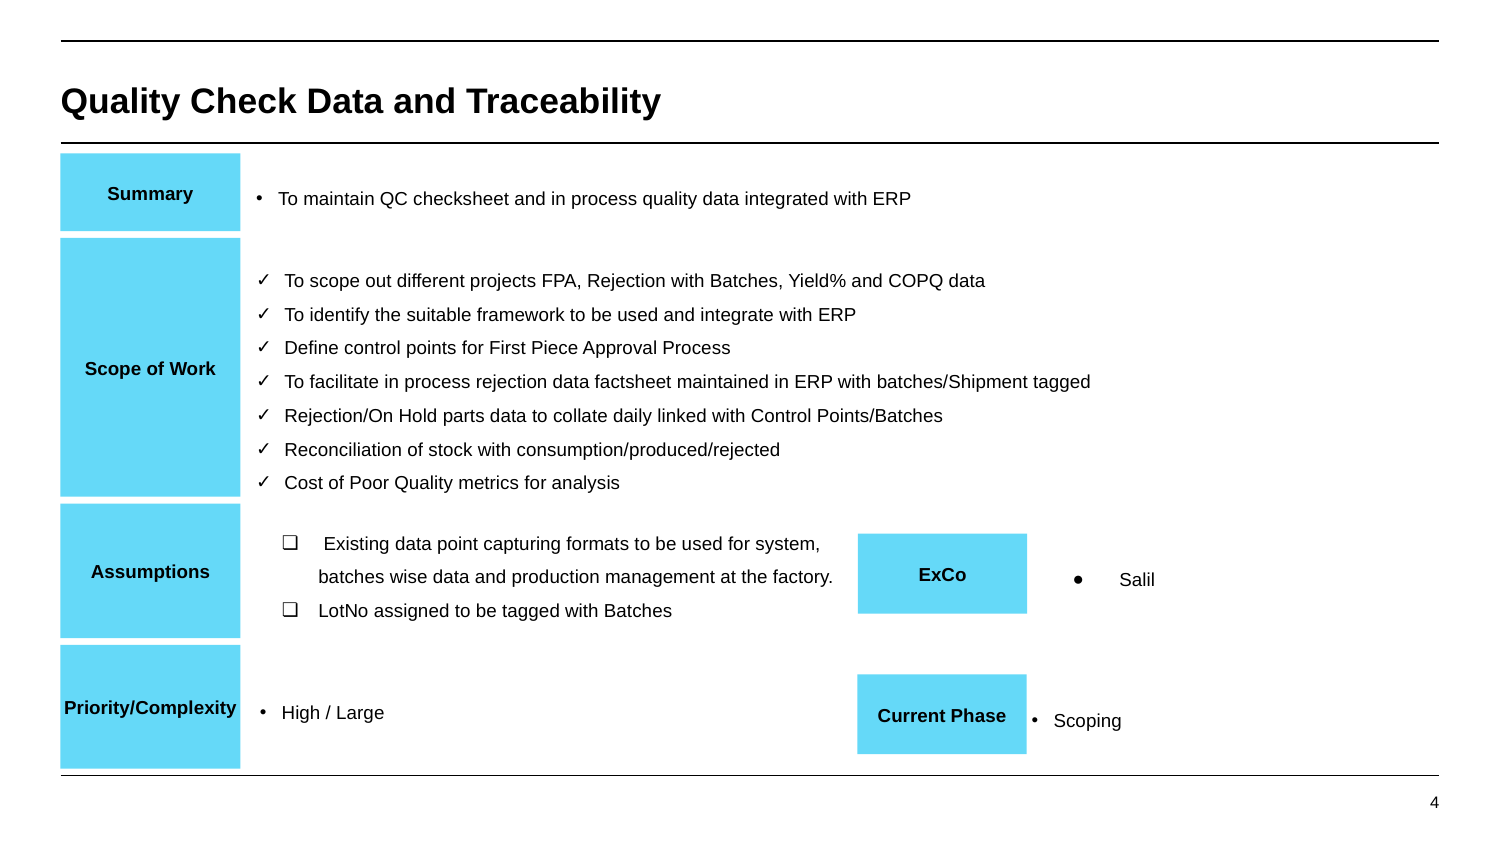

# Quality Check Data and Traceability
Summary
To maintain QC checksheet and in process quality data integrated with ERP
Scope of Work
To scope out different projects FPA, Rejection with Batches, Yield% and COPQ data
To identify the suitable framework to be used and integrate with ERP
Define control points for First Piece Approval Process
To facilitate in process rejection data factsheet maintained in ERP with batches/Shipment tagged
Rejection/On Hold parts data to collate daily linked with Control Points/Batches
Reconciliation of stock with consumption/produced/rejected
Cost of Poor Quality metrics for analysis
Assumptions
 Existing data point capturing formats to be used for system, batches wise data and production management at the factory.
LotNo assigned to be tagged with Batches
ExCo
Salil
Priority/Complexity
High / Large
Current Phase
Scoping
4